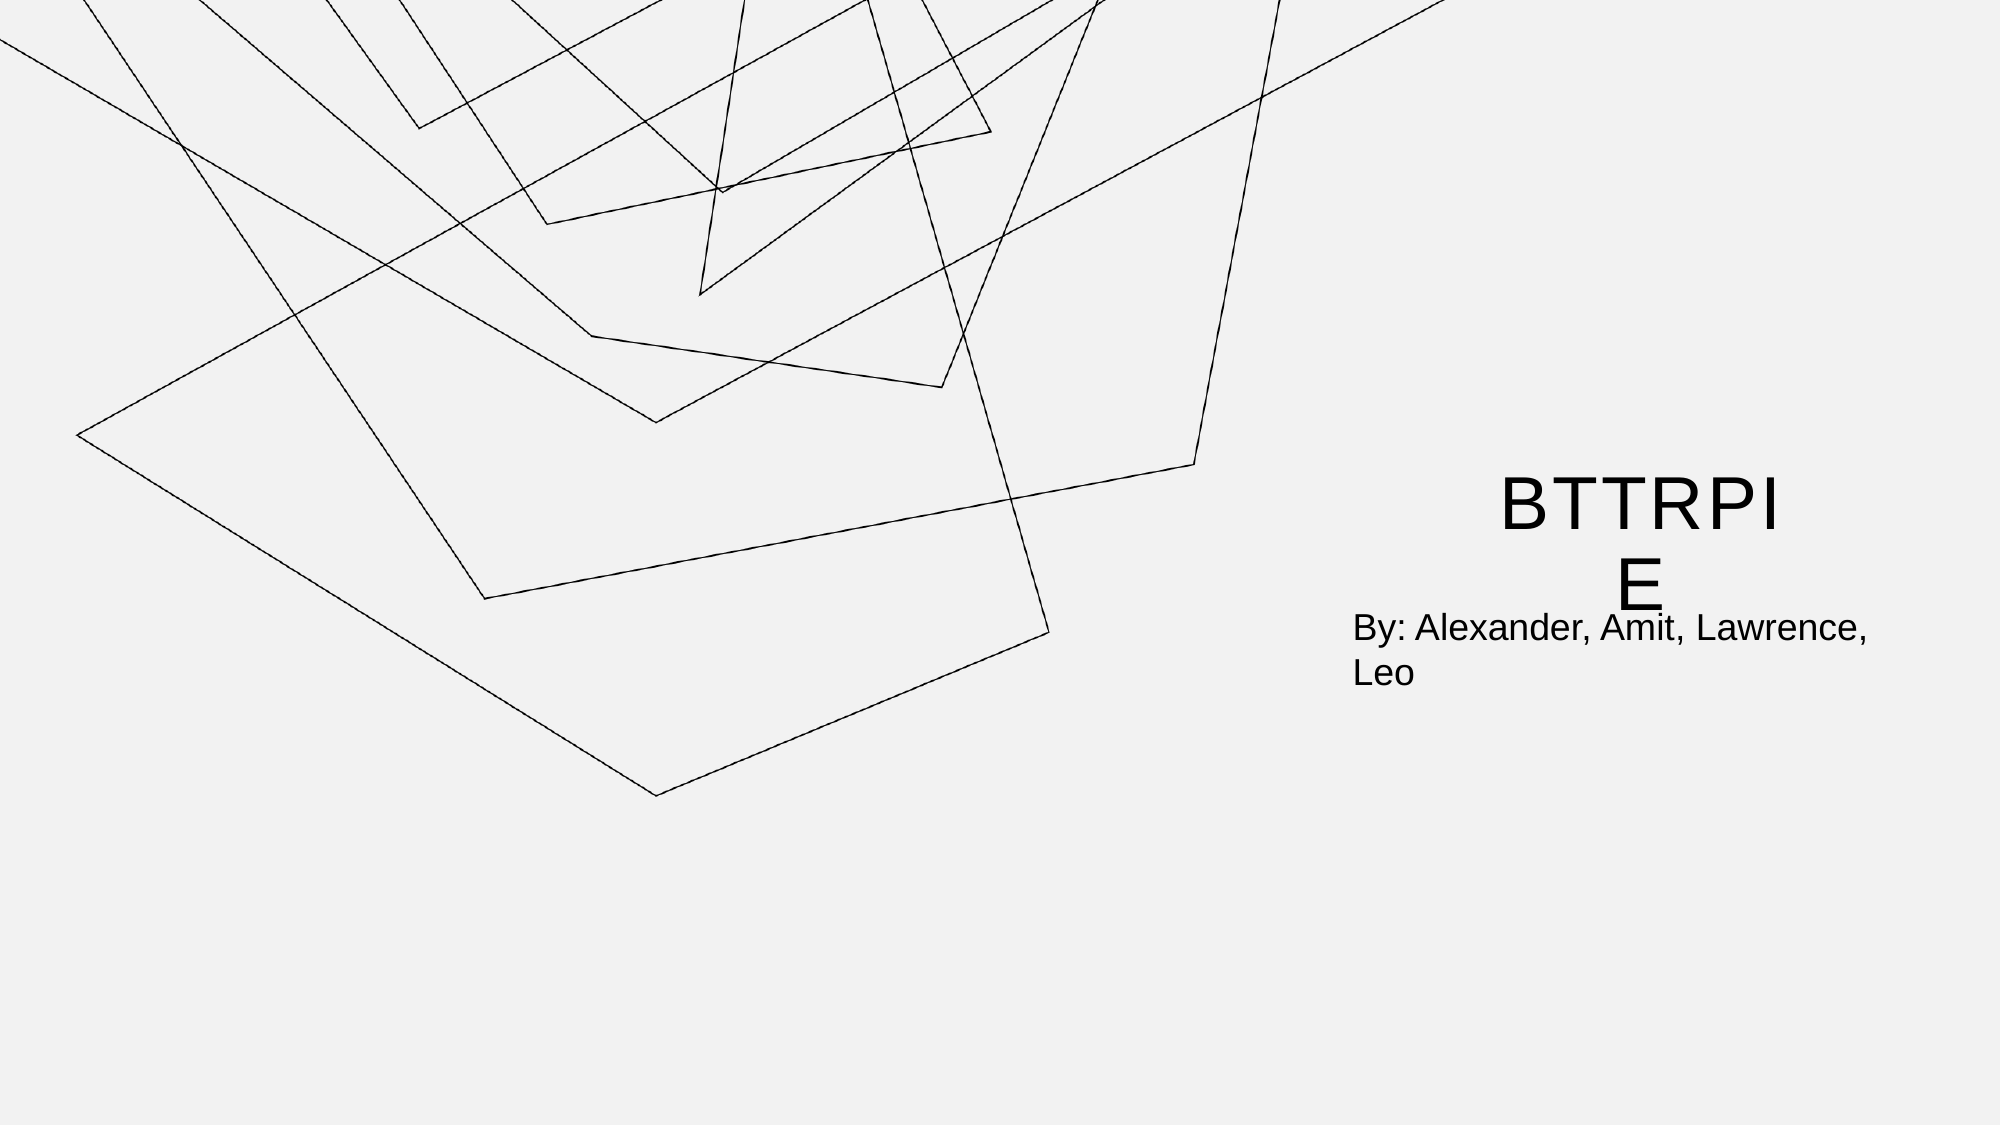

# Bttrpie
By: Alexander, Amit, Lawrence, Leo